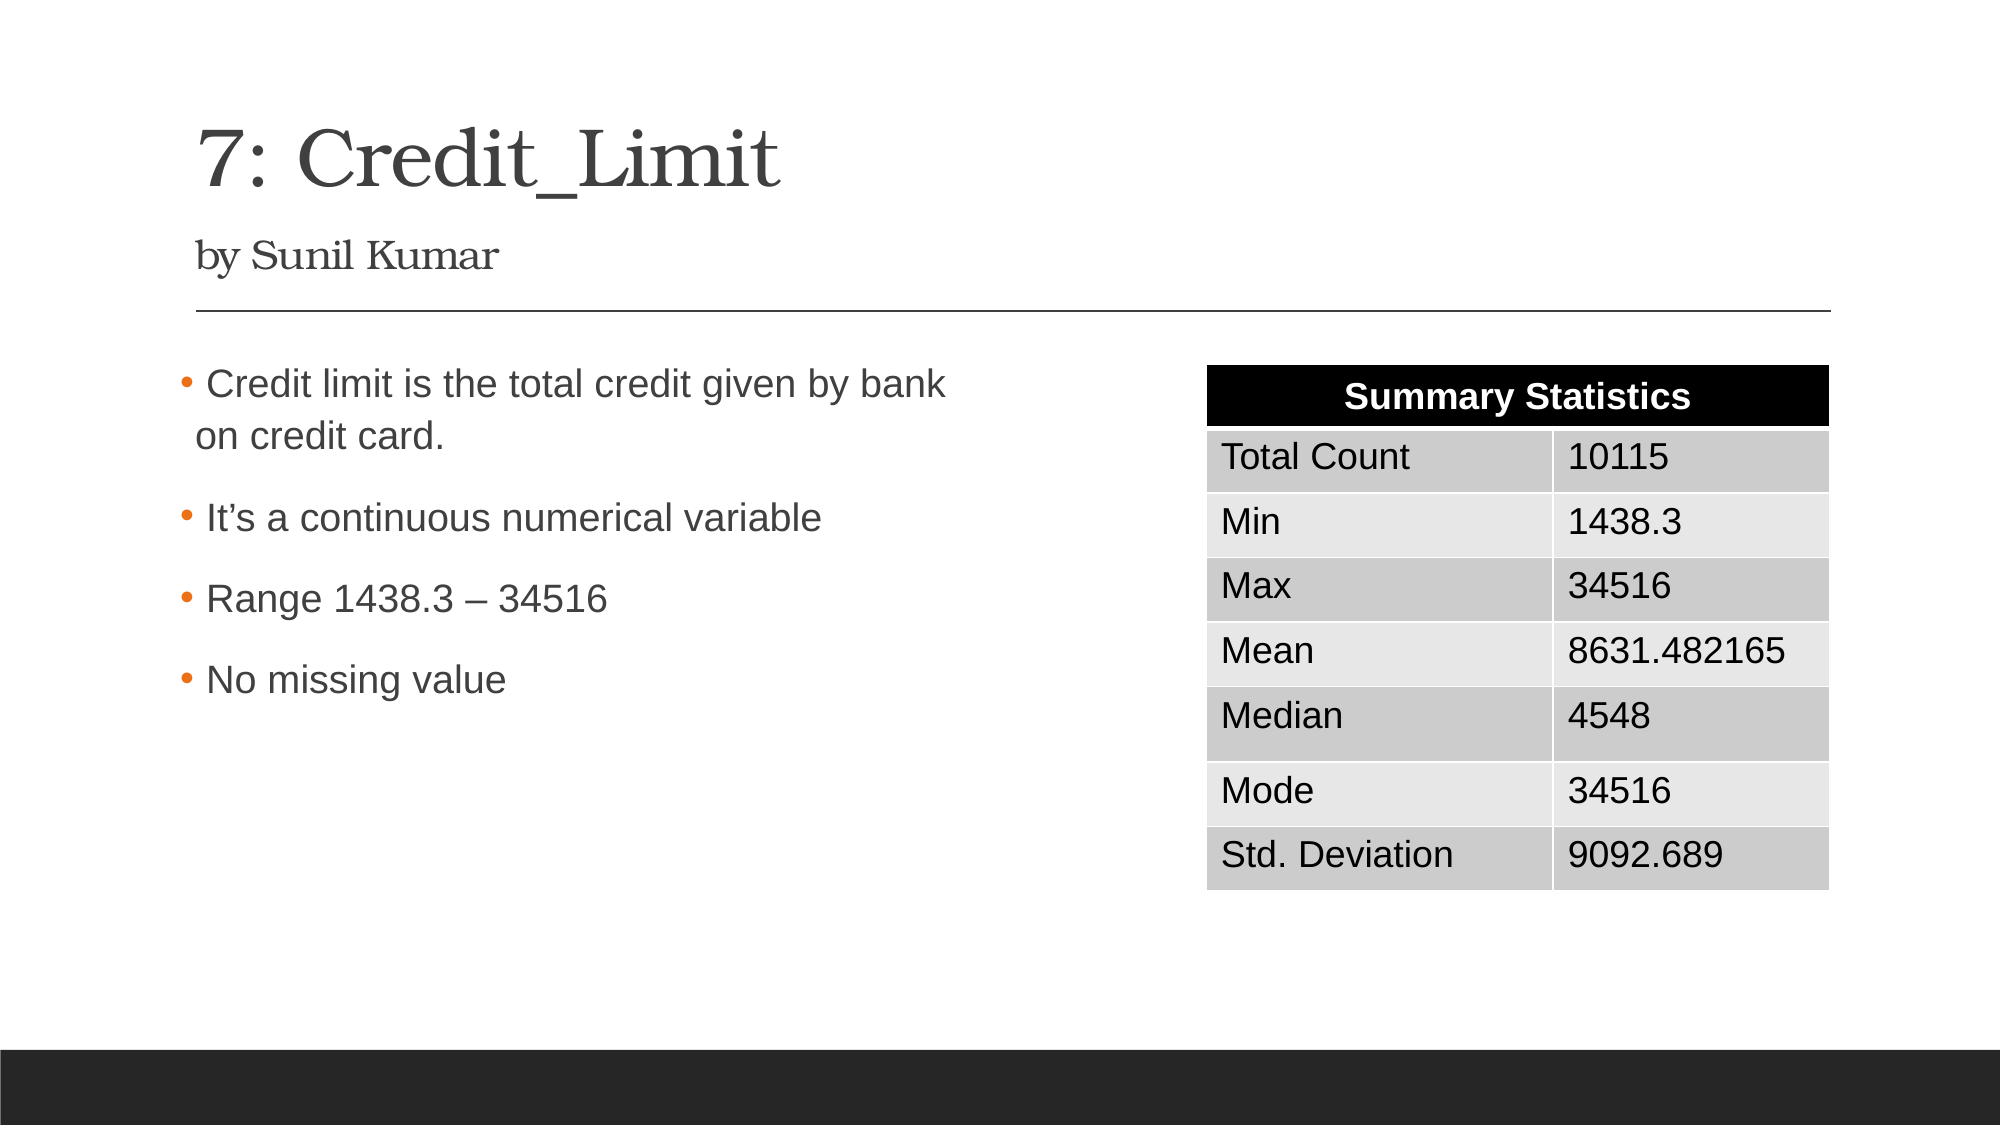

# 7: Credit_Limit by Sunil Kumar
 Credit limit is the total credit given by bank on credit card.
 It’s a continuous numerical variable
 Range 1438.3 – 34516
 No missing value

| Summary Statistics |  |
| --- | --- |
| Total Count | 10115 |
| Min | 1438.3 |
| Max | 34516 |
| Mean | 8631.482165 |
| Median | 4548 |
| Mode | 34516 |
| Std. Deviation | 9092.689 |